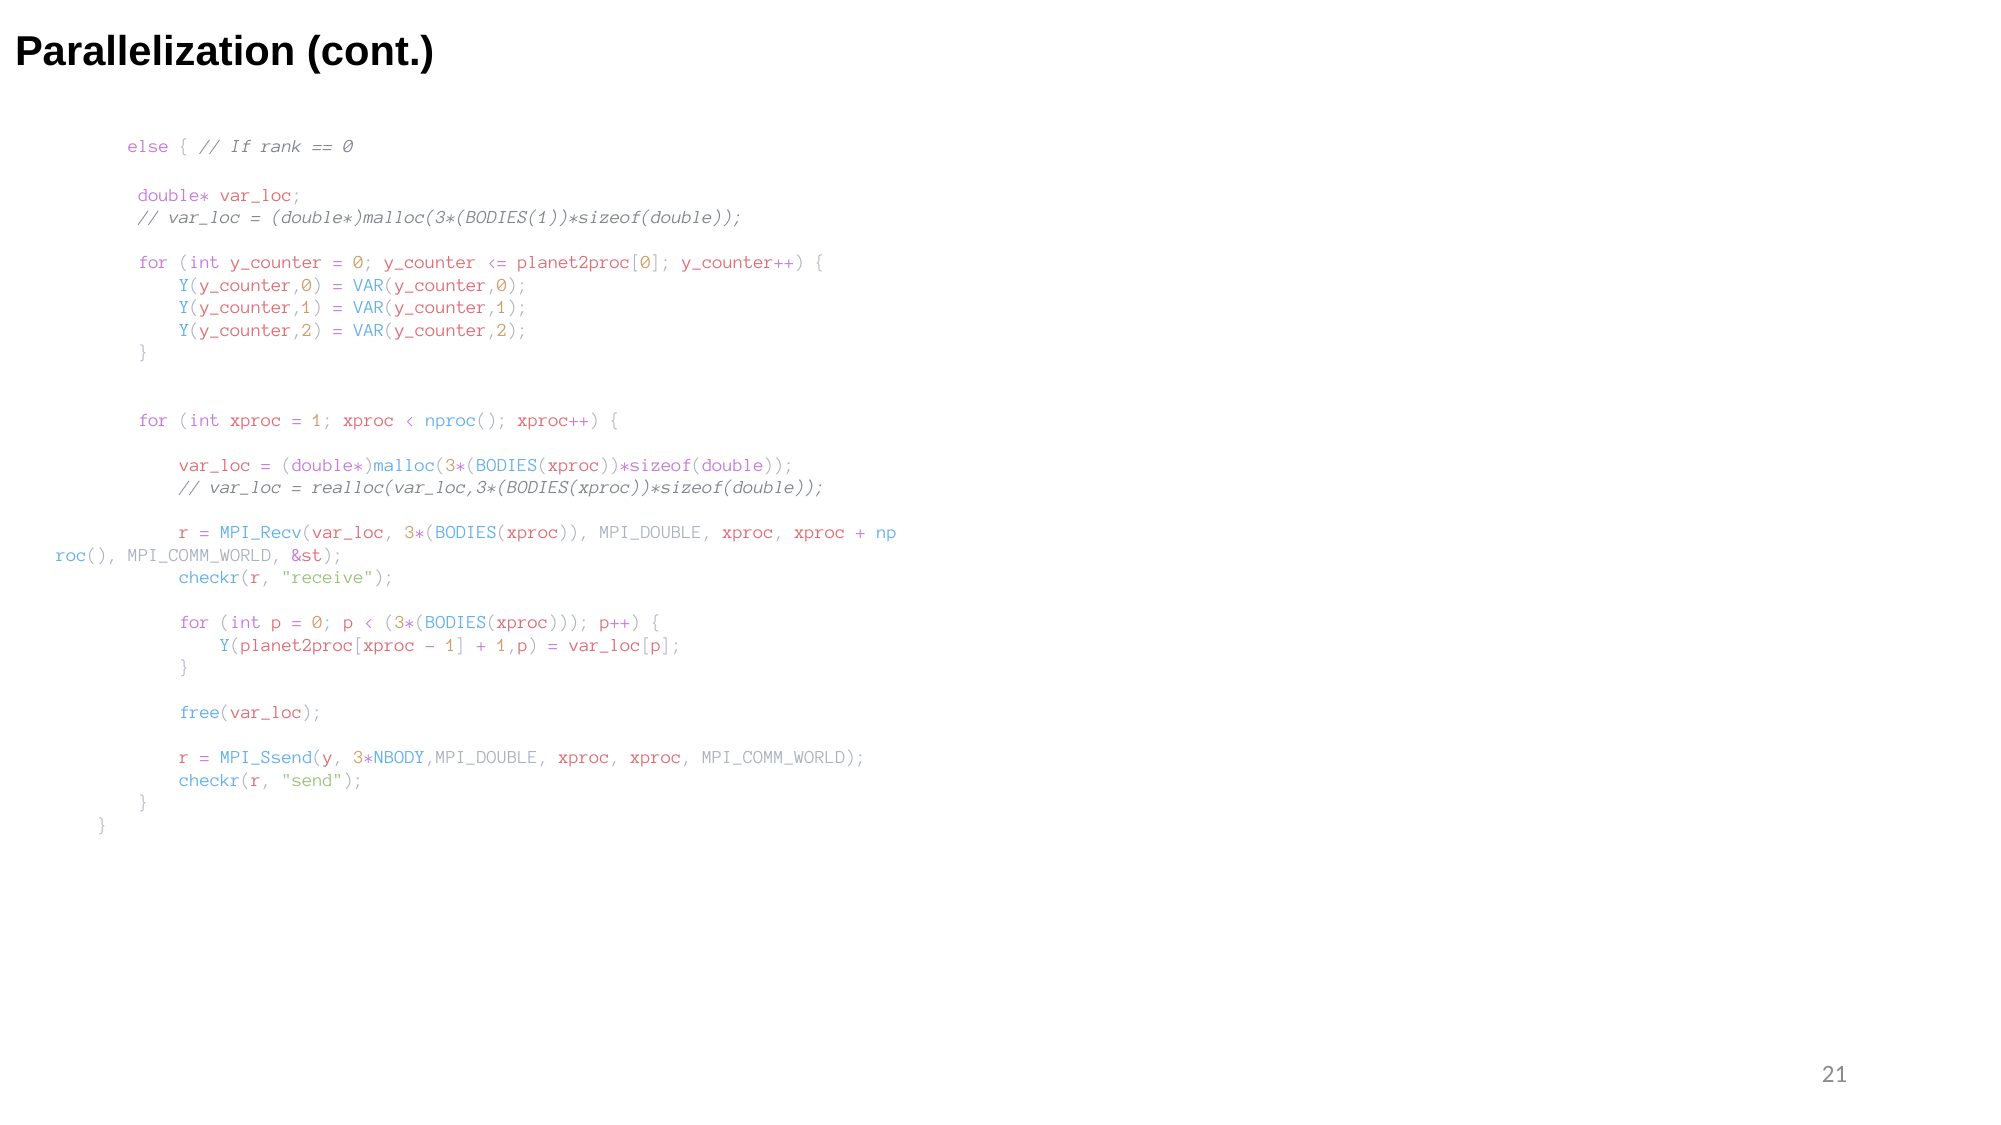

# Parallelization (cont.)
    else { // If rank == 0
        double* var_loc;
        // var_loc = (double*)malloc(3*(BODIES(1))*sizeof(double));
        for (int y_counter = 0; y_counter <= planet2proc[0]; y_counter++) {
            Y(y_counter,0) = VAR(y_counter,0);
            Y(y_counter,1) = VAR(y_counter,1);
            Y(y_counter,2) = VAR(y_counter,2);
        }
        for (int xproc = 1; xproc < nproc(); xproc++) {
            var_loc = (double*)malloc(3*(BODIES(xproc))*sizeof(double));
            // var_loc = realloc(var_loc,3*(BODIES(xproc))*sizeof(double));
            r = MPI_Recv(var_loc, 3*(BODIES(xproc)), MPI_DOUBLE, xproc, xproc + nproc(), MPI_COMM_WORLD, &st);
            checkr(r, "receive");
            for (int p = 0; p < (3*(BODIES(xproc))); p++) {
                Y(planet2proc[xproc - 1] + 1,p) = var_loc[p];
            }
            free(var_loc);
            r = MPI_Ssend(y, 3*NBODY,MPI_DOUBLE, xproc, xproc, MPI_COMM_WORLD);
            checkr(r, "send");
        }
    }

21